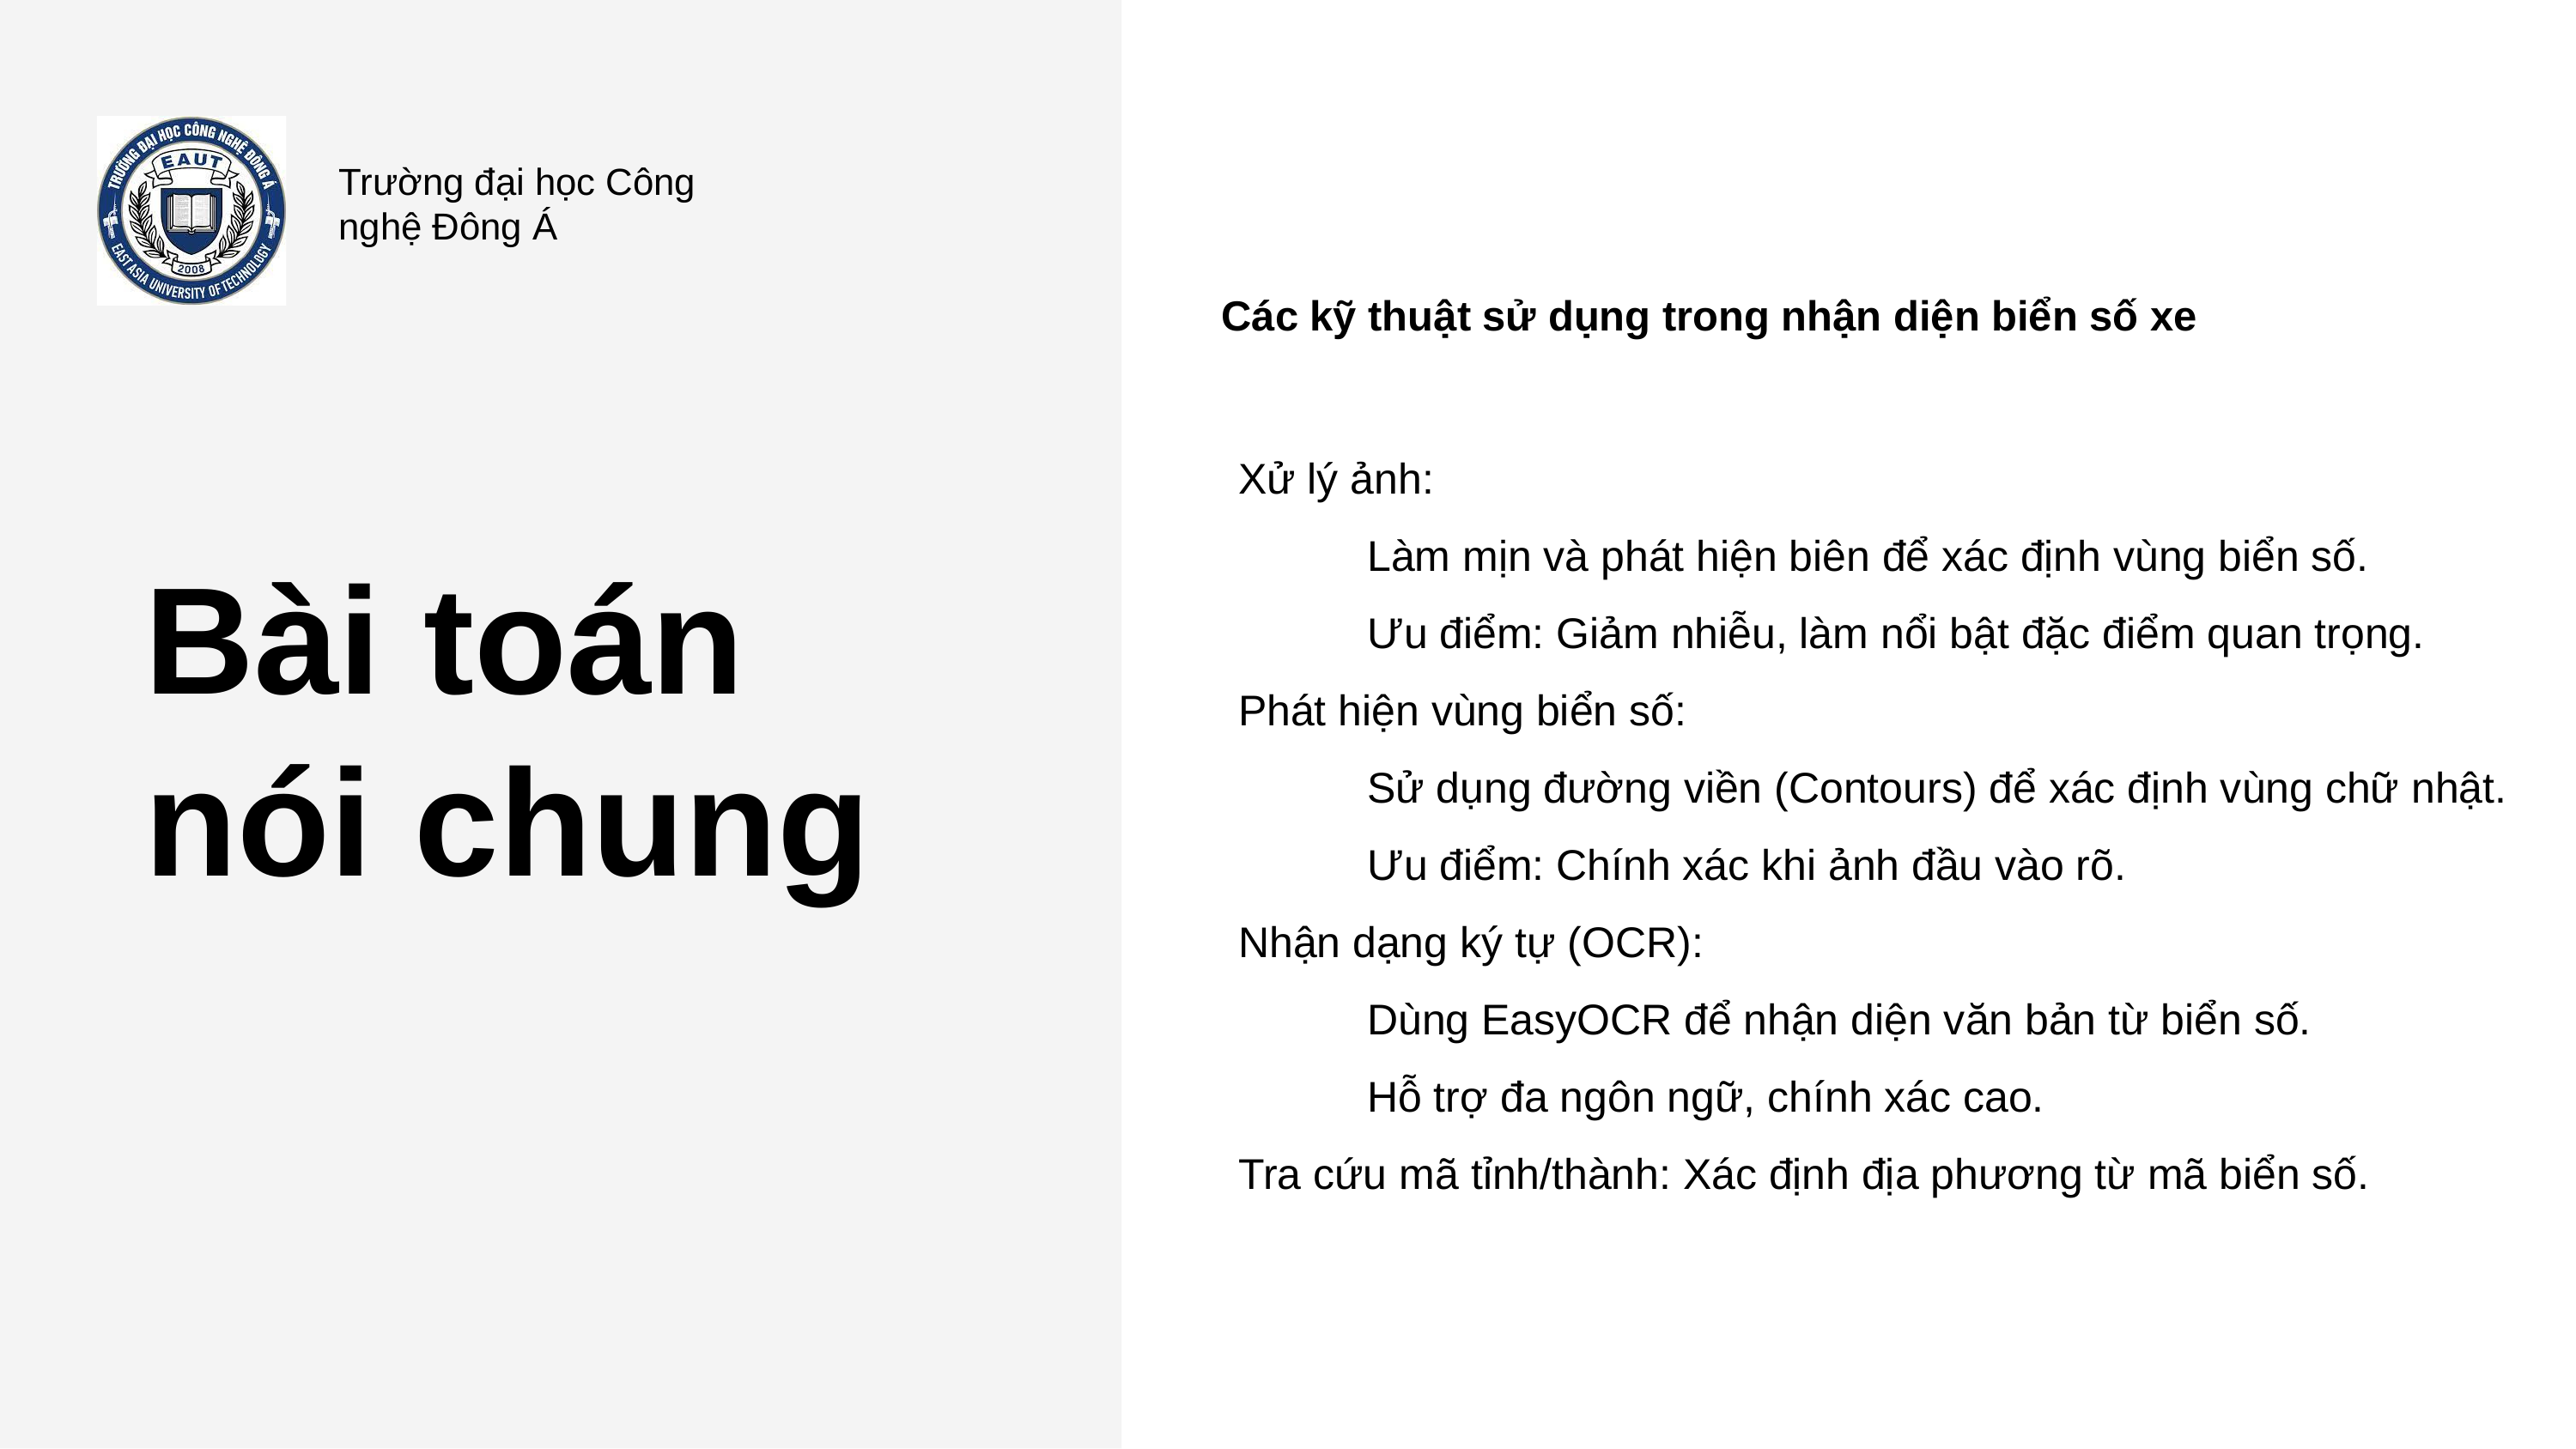

Trường đại học Công nghệ Đông Á
Các kỹ thuật sử dụng trong nhận diện biển số xe

Xử lý ảnh:
	Làm mịn và phát hiện biên để xác định vùng biển số.
	Ưu điểm: Giảm nhiễu, làm nổi bật đặc điểm quan trọng.
Phát hiện vùng biển số:
	Sử dụng đường viền (Contours) để xác định vùng chữ nhật.
	Ưu điểm: Chính xác khi ảnh đầu vào rõ.
Nhận dạng ký tự (OCR):
	Dùng EasyOCR để nhận diện văn bản từ biển số.
	Hỗ trợ đa ngôn ngữ, chính xác cao.
Tra cứu mã tỉnh/thành: Xác định địa phương từ mã biển số.
Bài toán nói chung